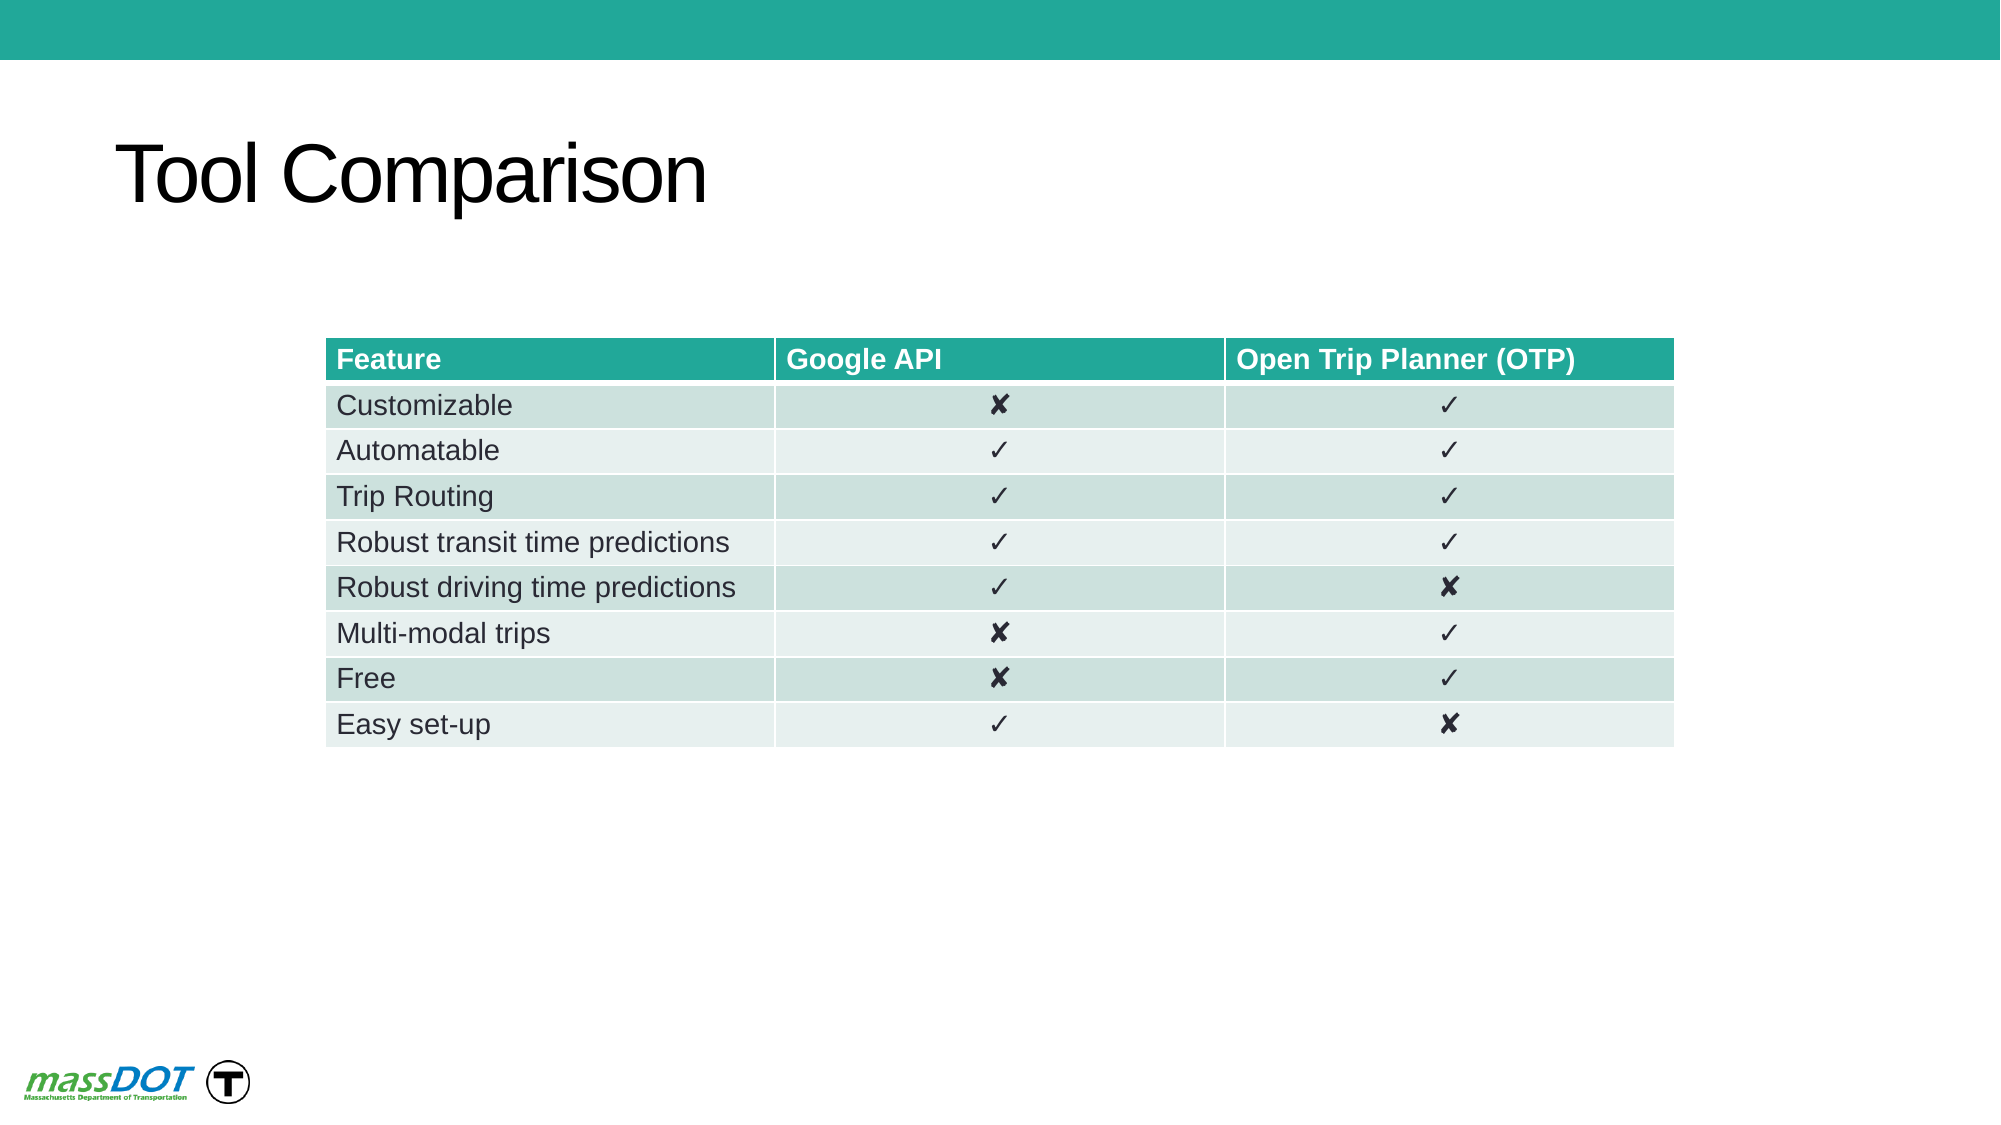

# Tool Comparison
| Feature | Google API | Open Trip Planner (OTP) |
| --- | --- | --- |
| Customizable | ✘ | ✓ |
| Automatable | ✓ | ✓ |
| Trip Routing | ✓ | ✓ |
| Robust transit time predictions | ✓ | ✓ |
| Robust driving time predictions | ✓ | ✘ |
| Multi-modal trips | ✘ | ✓ |
| Free | ✘ | ✓ |
| Easy set-up | ✓ | ✘ |